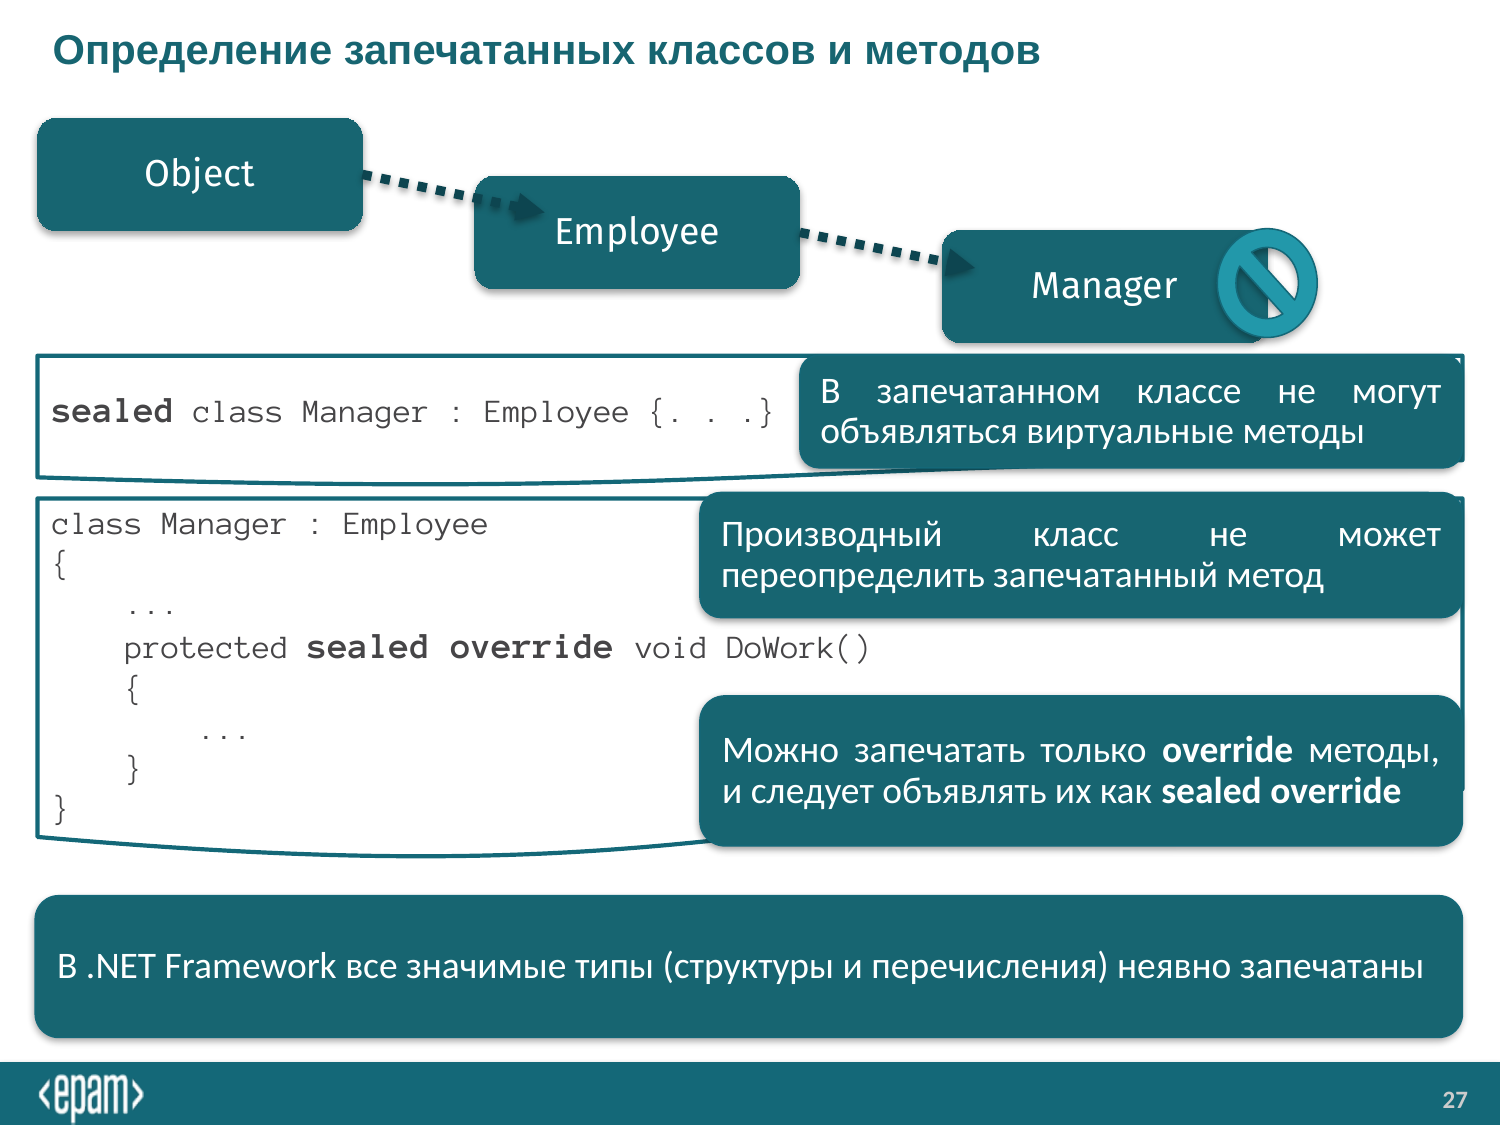

# Определение запечатанных классов и методов
Object
Employee

Manager
В запечатанном классе не могут объявляться виртуальные методы
sealed class Manager : Employee {. . .}
Производный класс не может переопределить запечатанный метод

class Manager : Employee
{
    ...
    protected sealed override void DoWork()
    {
        ...
    }
}
Можно запечатать только override методы, и следует объявлять их как sealed override
В .NET Framework все значимые типы (структуры и перечисления) неявно запечатаны